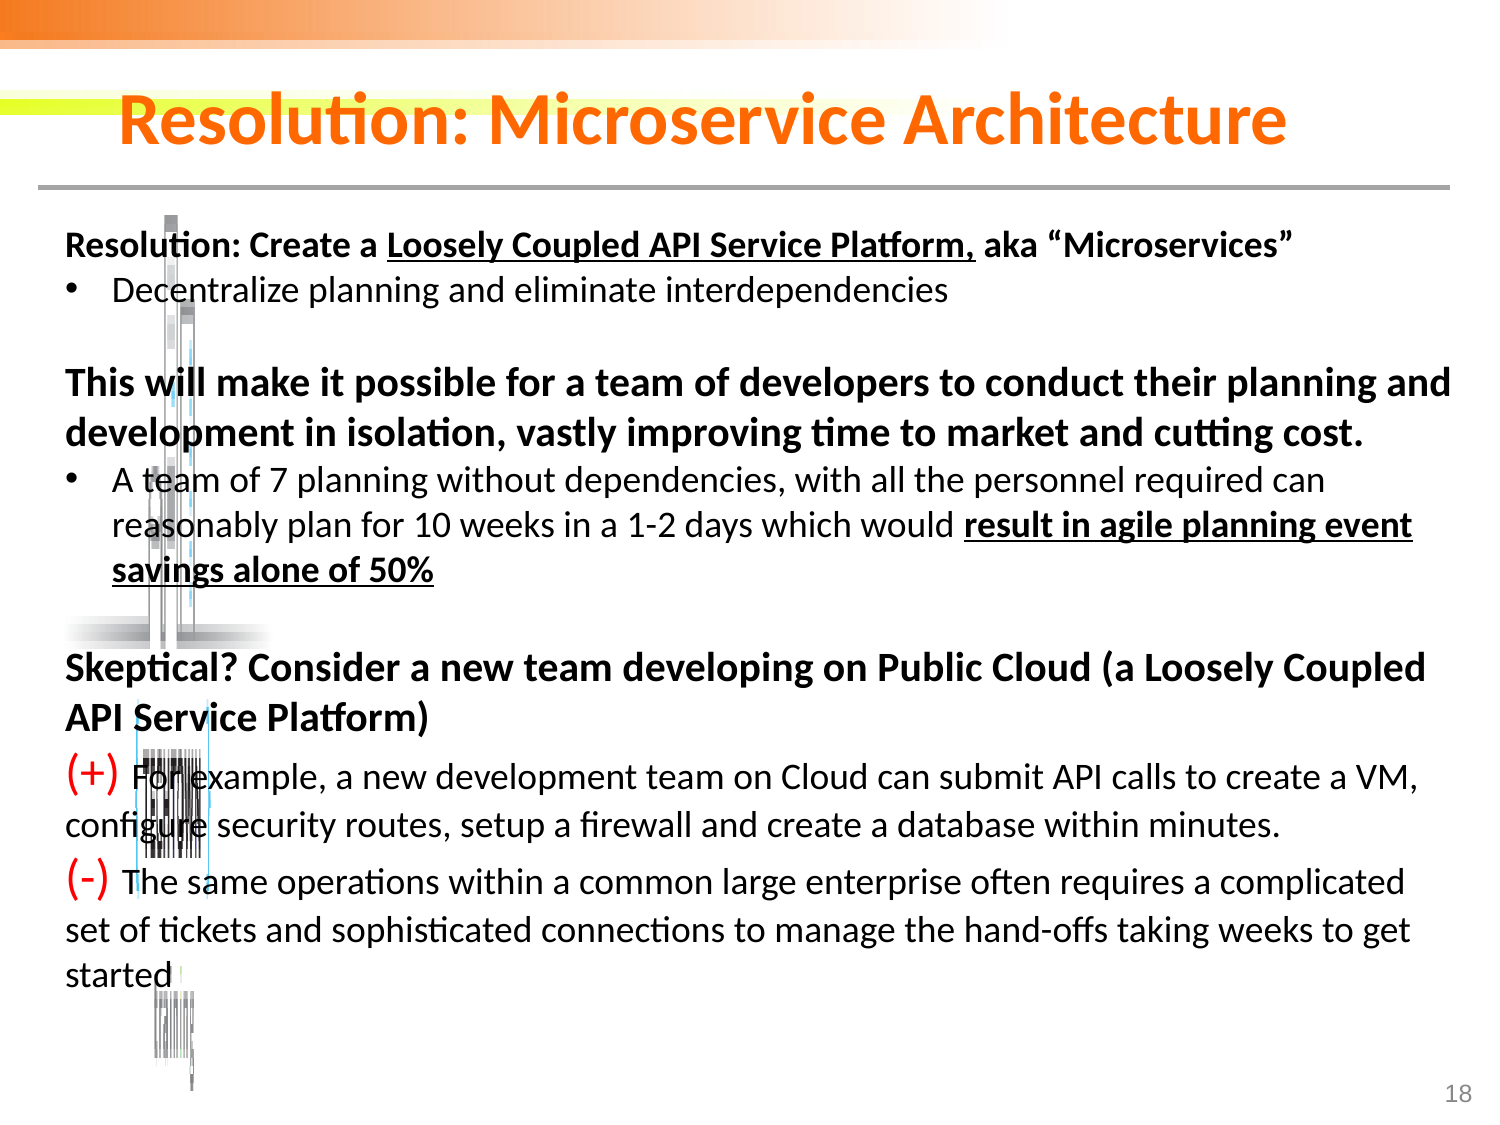

# Resolution: Microservice Architecture
Resolution: Create a Loosely Coupled API Service Platform, aka “Microservices”
Decentralize planning and eliminate interdependencies

This will make it possible for a team of developers to conduct their planning and development in isolation, vastly improving time to market and cutting cost.
A team of 7 planning without dependencies, with all the personnel required can reasonably plan for 10 weeks in a 1-2 days which would result in agile planning event savings alone of 50%

Skeptical? Consider a new team developing on Public Cloud (a Loosely Coupled API Service Platform)
(+) For example, a new development team on Cloud can submit API calls to create a VM, configure security routes, setup a firewall and create a database within minutes.
(-) The same operations within a common large enterprise often requires a complicated set of tickets and sophisticated connections to manage the hand-offs taking weeks to get started

18